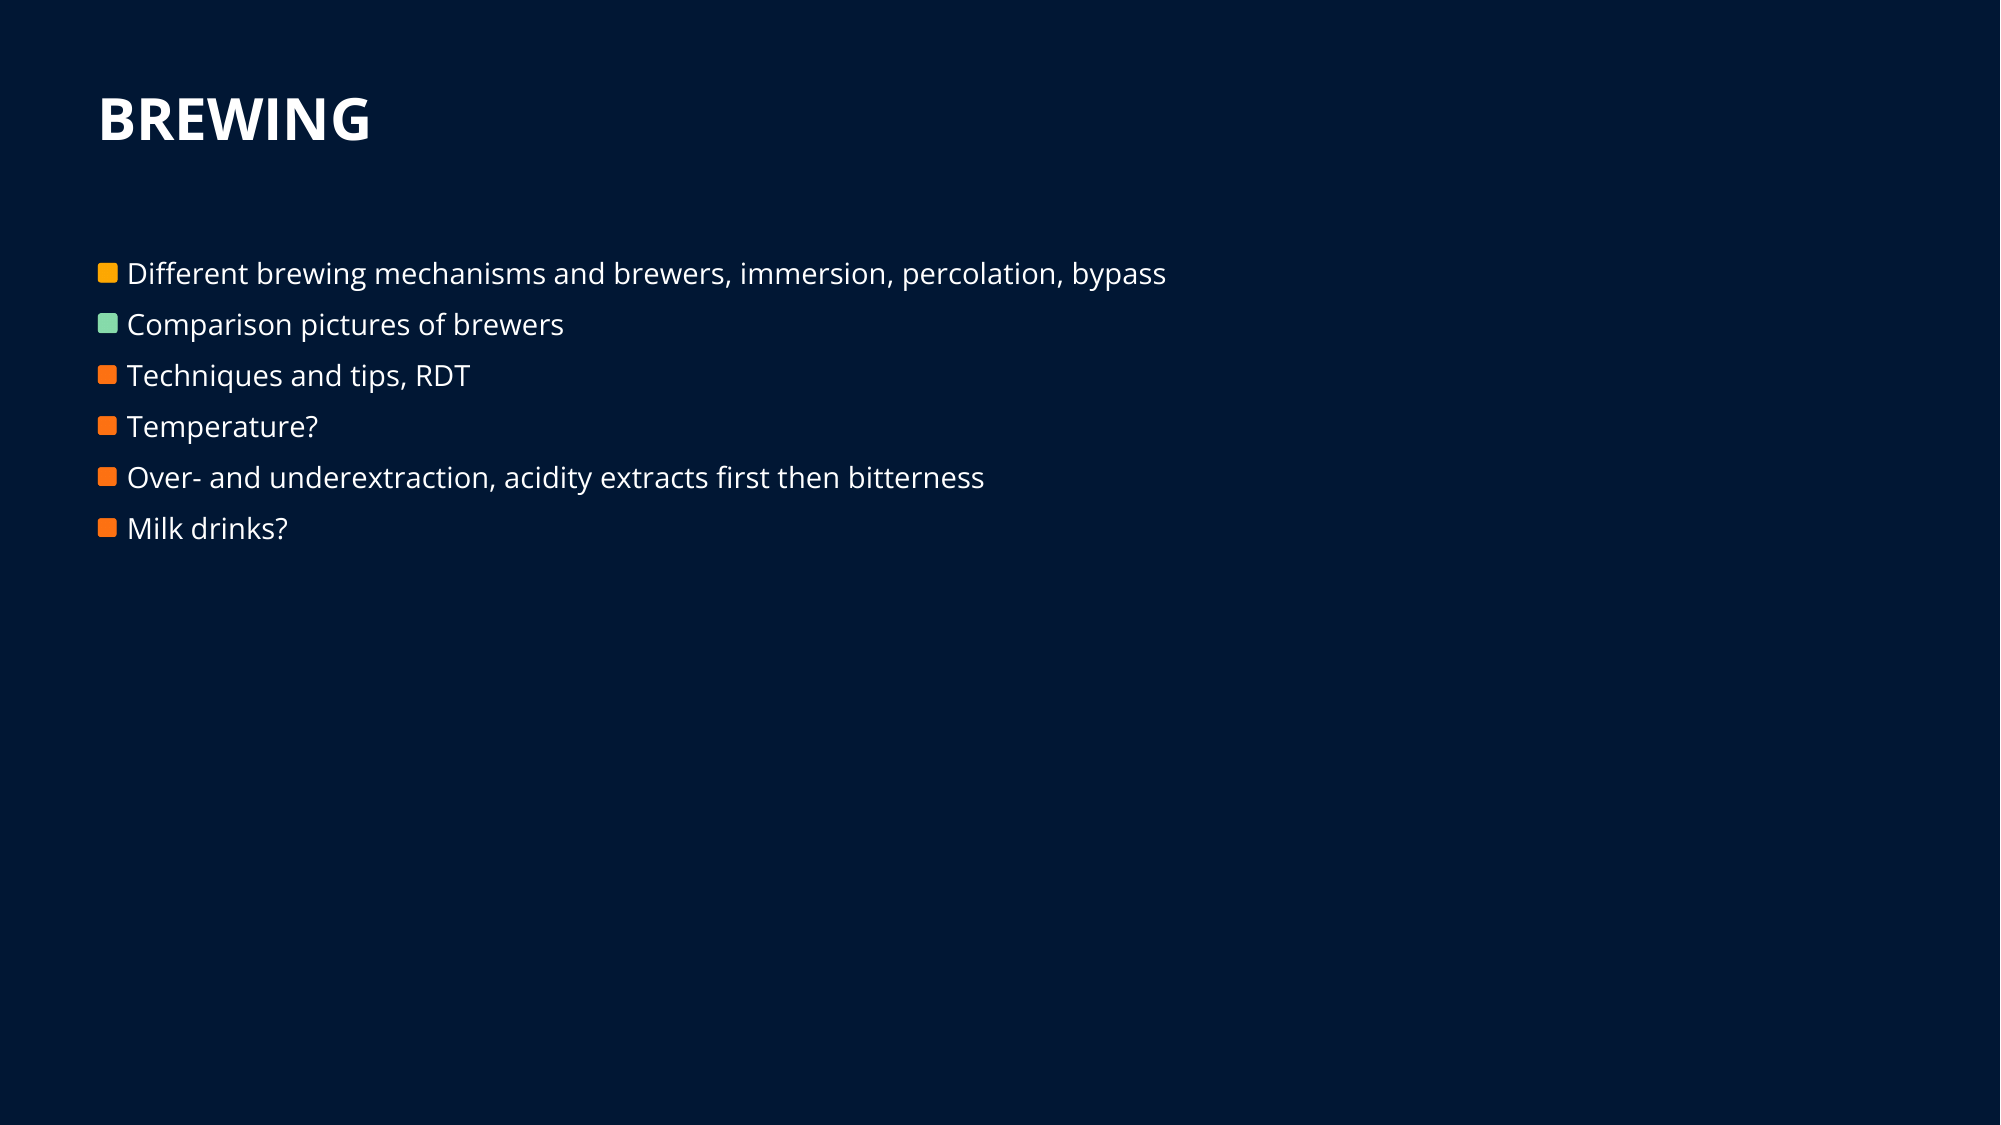

# Brewing
Different brewing mechanisms and brewers, immersion, percolation, bypass
Comparison pictures of brewers
Techniques and tips, RDT
Temperature?
Over- and underextraction, acidity extracts first then bitterness
Milk drinks?